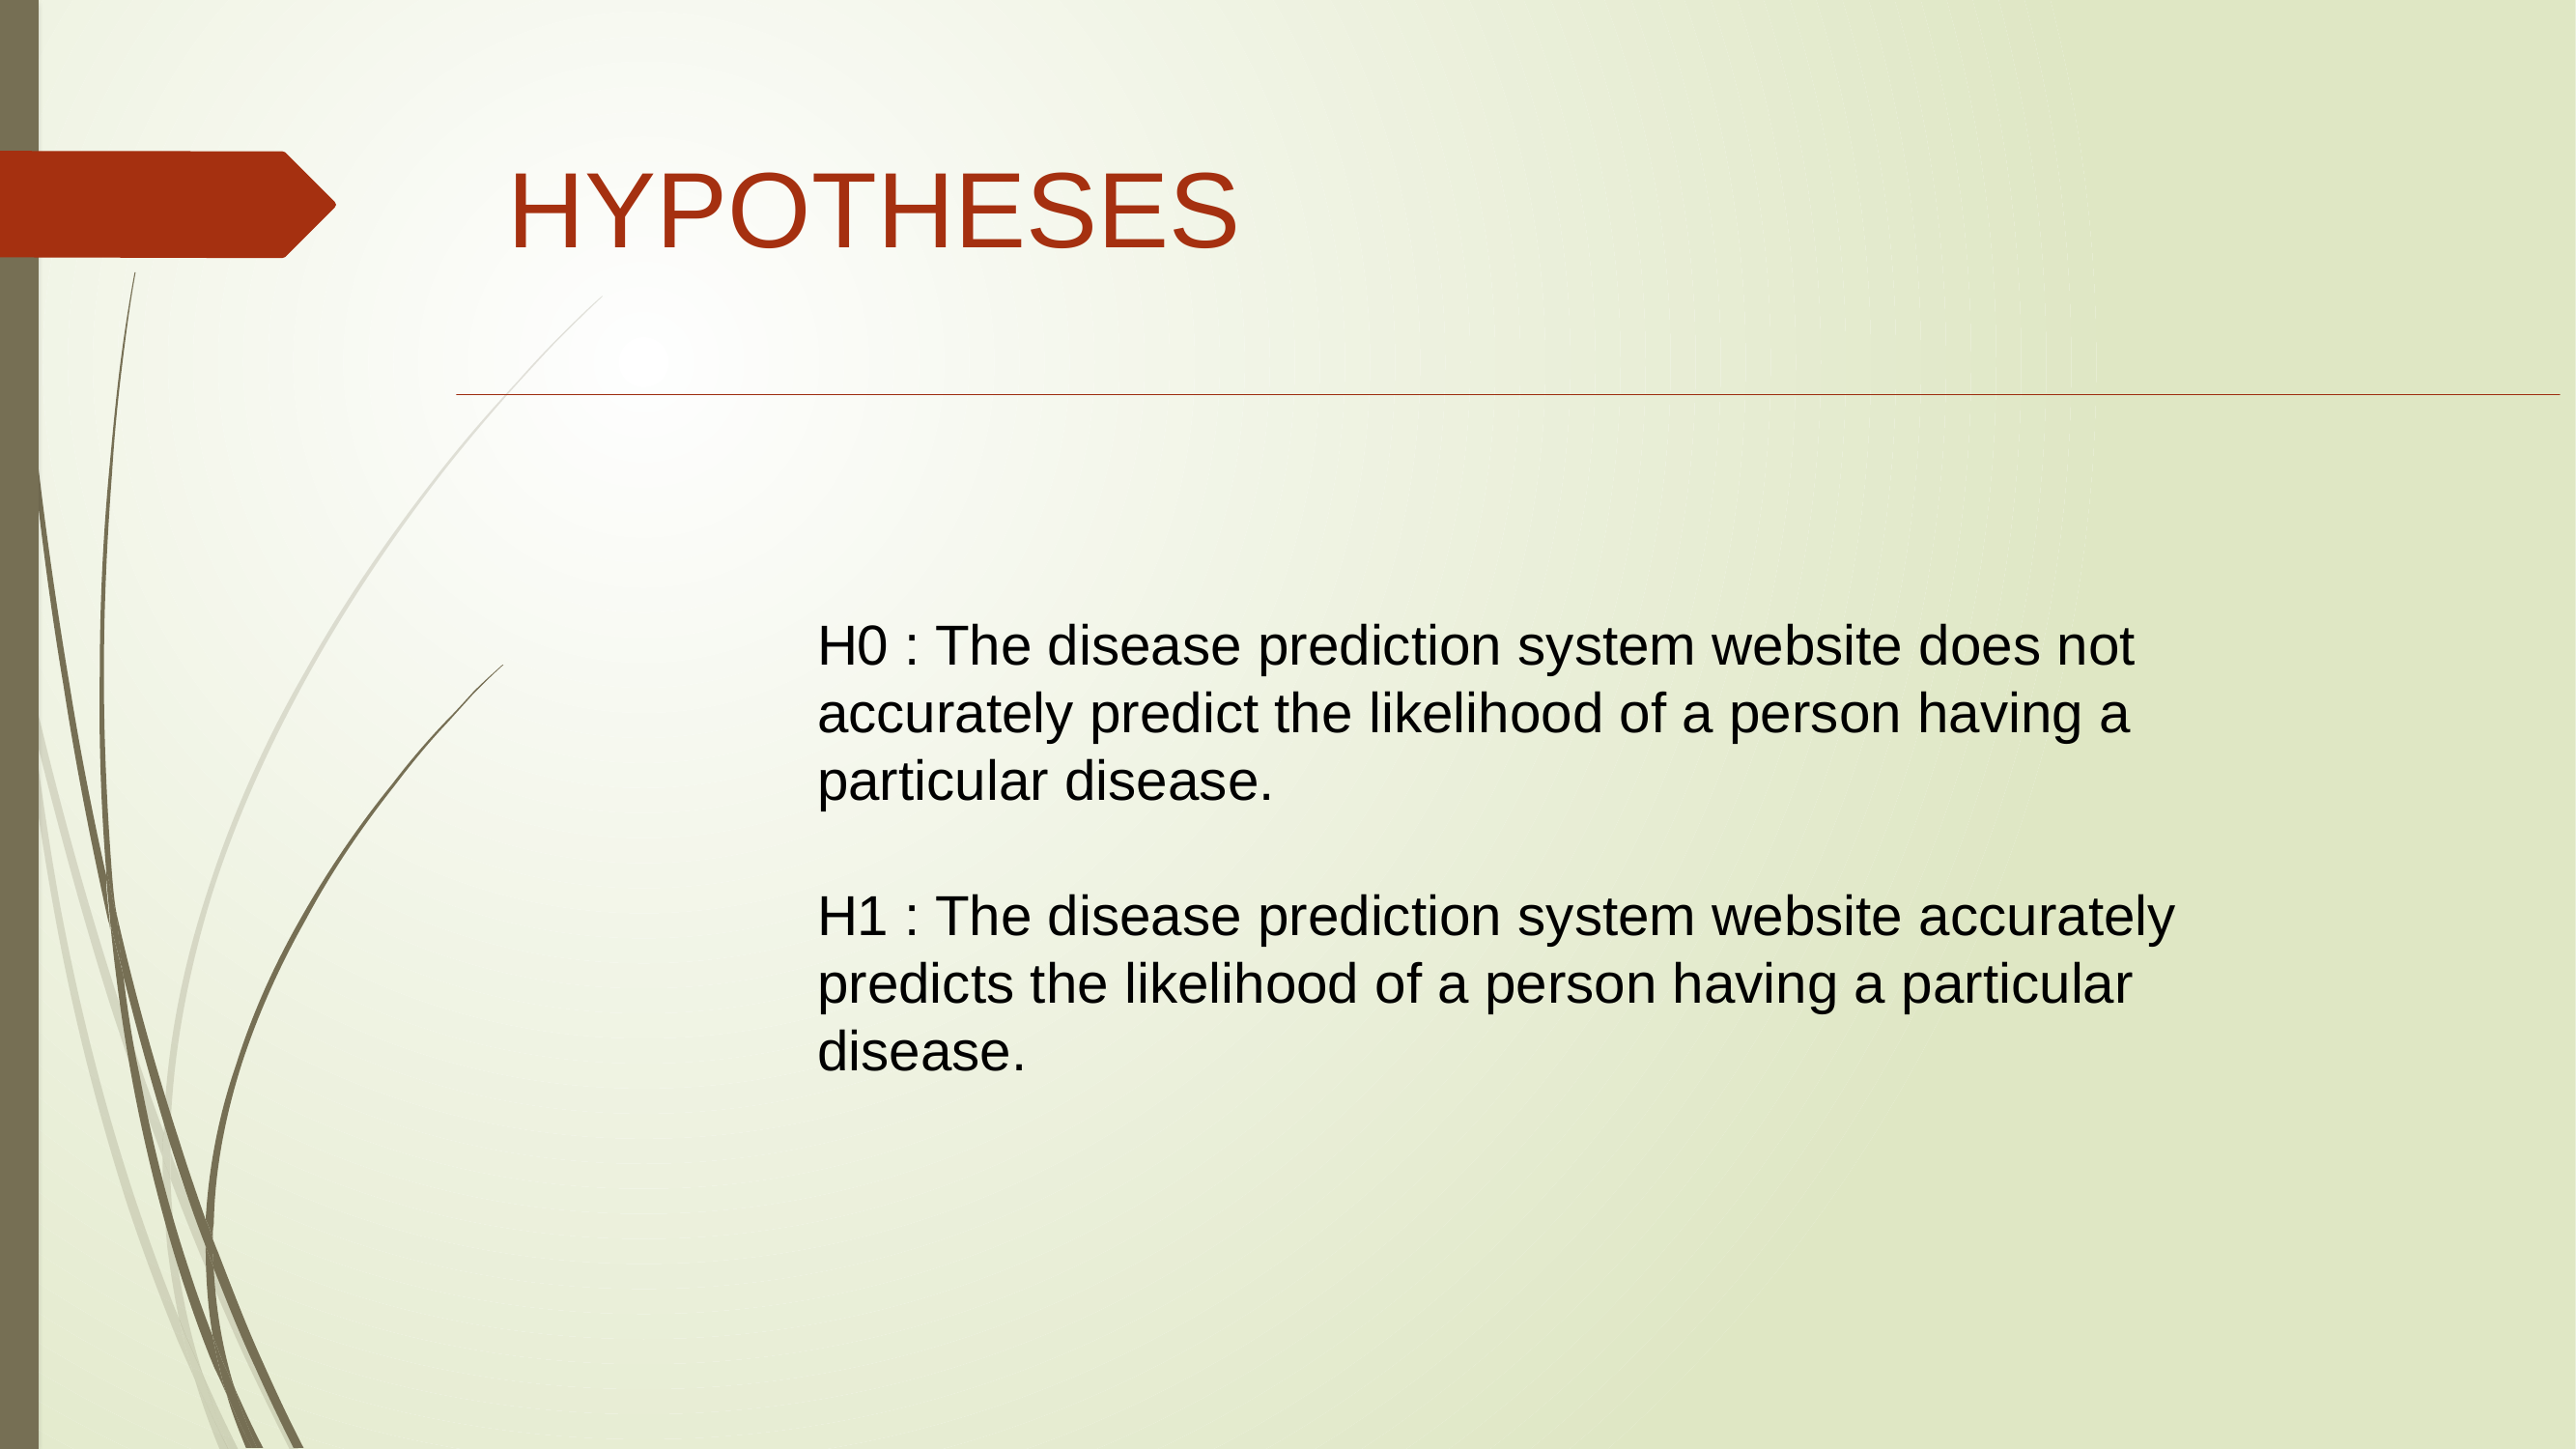

HYPOTHESES

H0 : The disease prediction system website does not accurately predict the likelihood of a person having a particular disease.

H1 : The disease prediction system website accurately predicts the likelihood of a person having a particular disease.